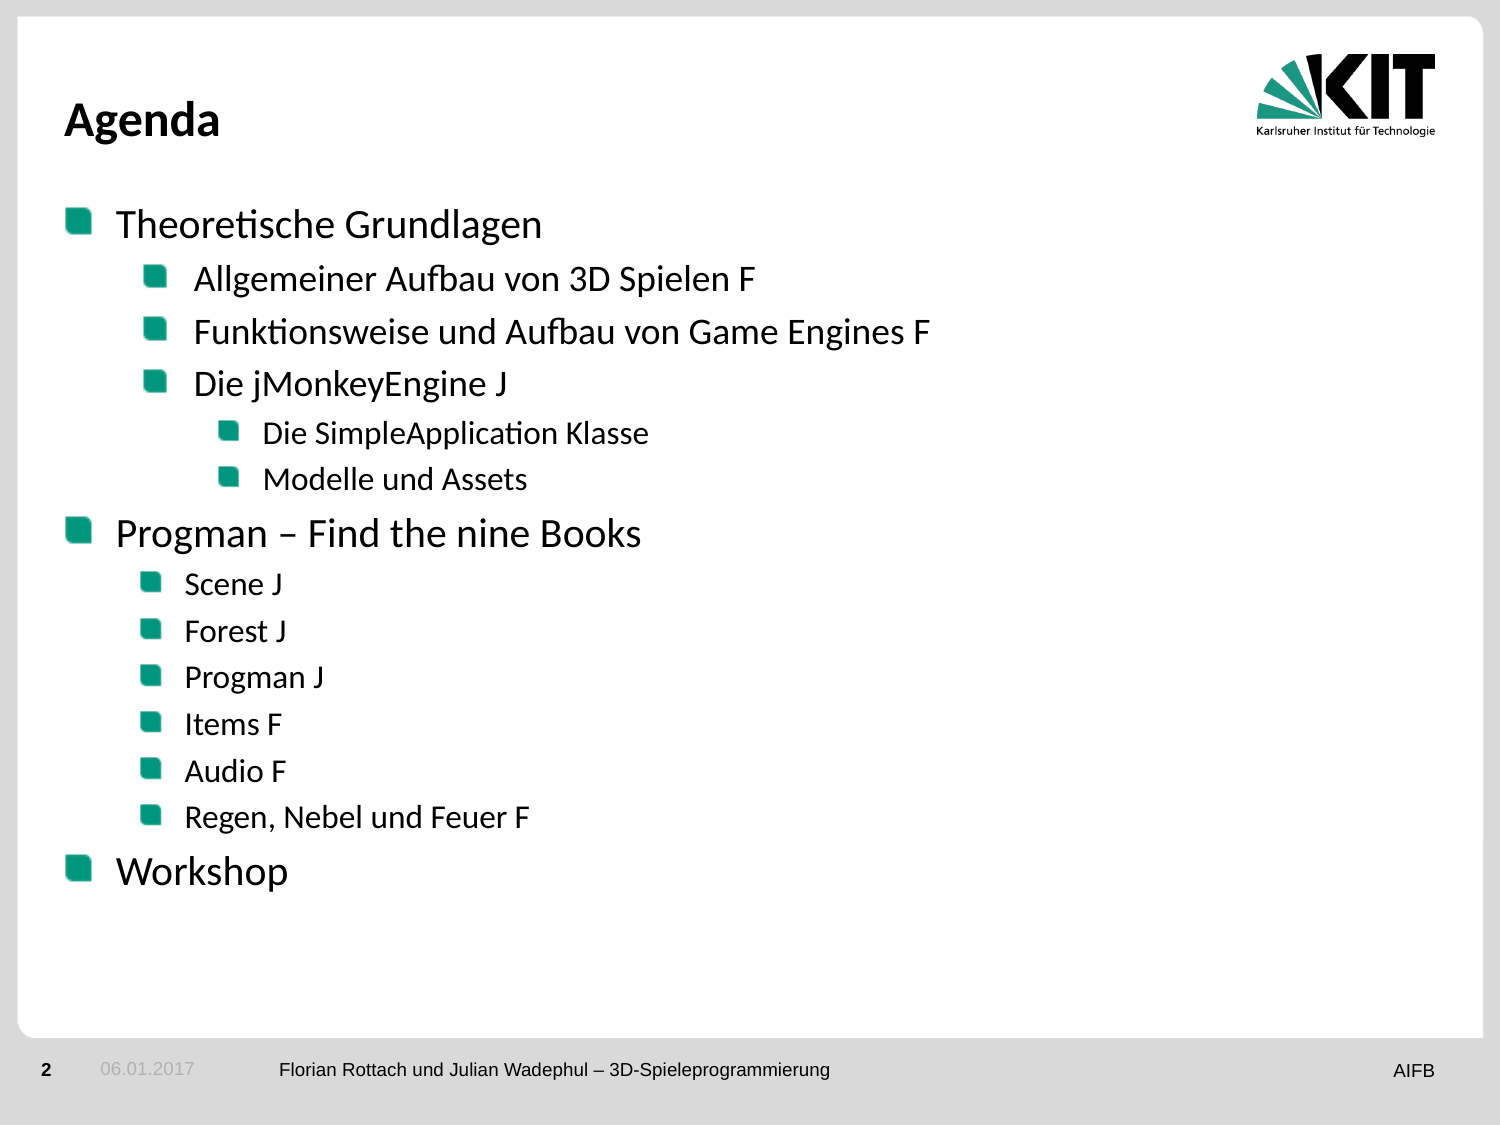

# Agenda
Theoretische Grundlagen
Allgemeiner Aufbau von 3D Spielen F
Funktionsweise und Aufbau von Game Engines F
Die jMonkeyEngine J
Die SimpleApplication Klasse
Modelle und Assets
Progman – Find the nine Books
Scene J
Forest J
Progman J
Items F
Audio F
Regen, Nebel und Feuer F
Workshop

06.01.2017
Florian Rottach und Julian Wadephul – 3D-Spieleprogrammierung